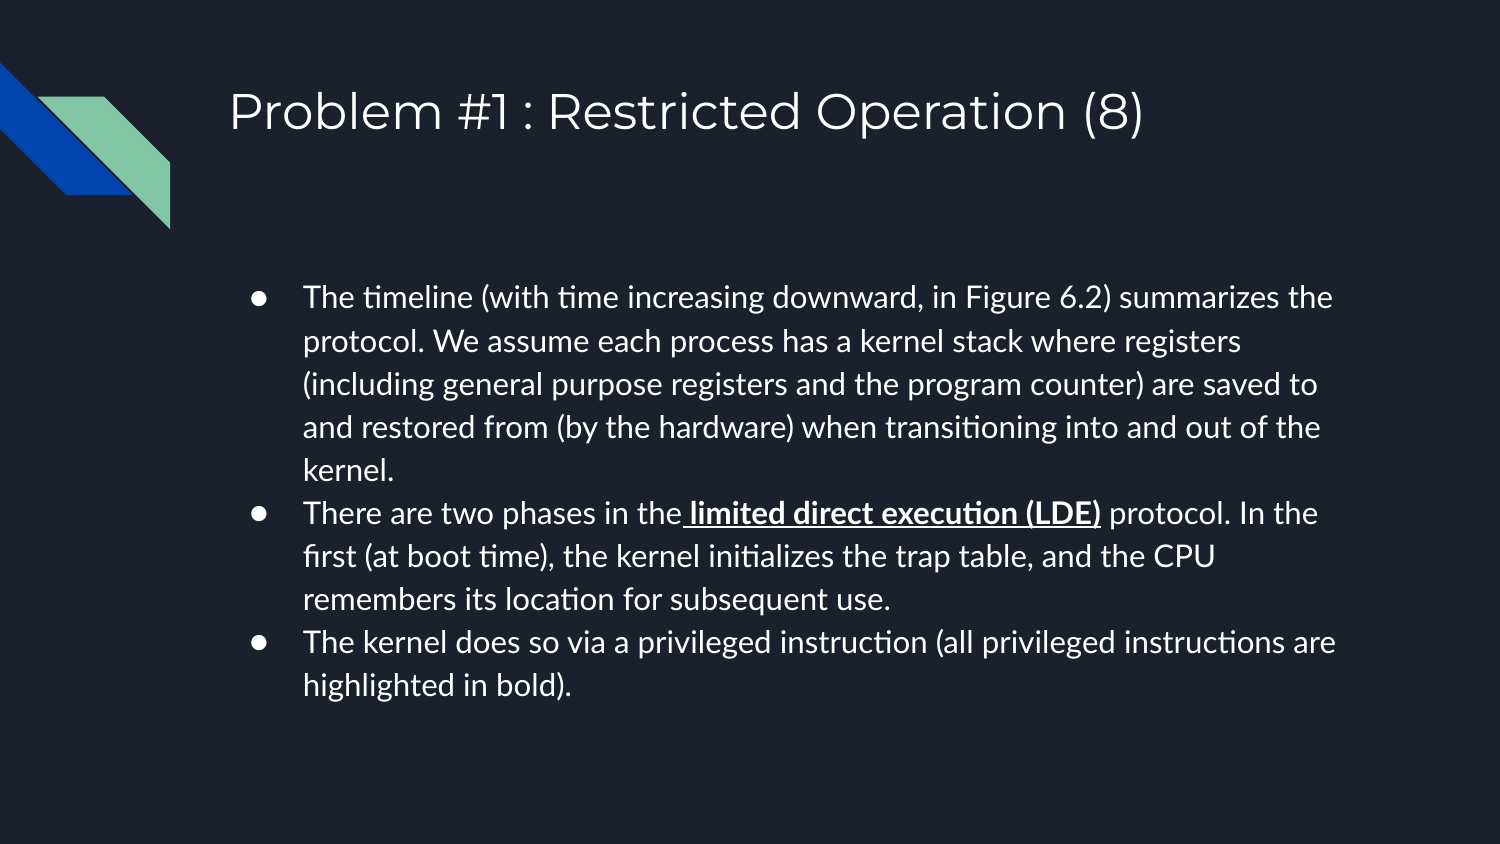

# Problem #1 : Restricted Operation (8)
The timeline (with time increasing downward, in Figure 6.2) summarizes the protocol. We assume each process has a kernel stack where registers (including general purpose registers and the program counter) are saved to and restored from (by the hardware) when transitioning into and out of the kernel.
There are two phases in the limited direct execution (LDE) protocol. In the first (at boot time), the kernel initializes the trap table, and the CPU remembers its location for subsequent use.
The kernel does so via a privileged instruction (all privileged instructions are highlighted in bold).